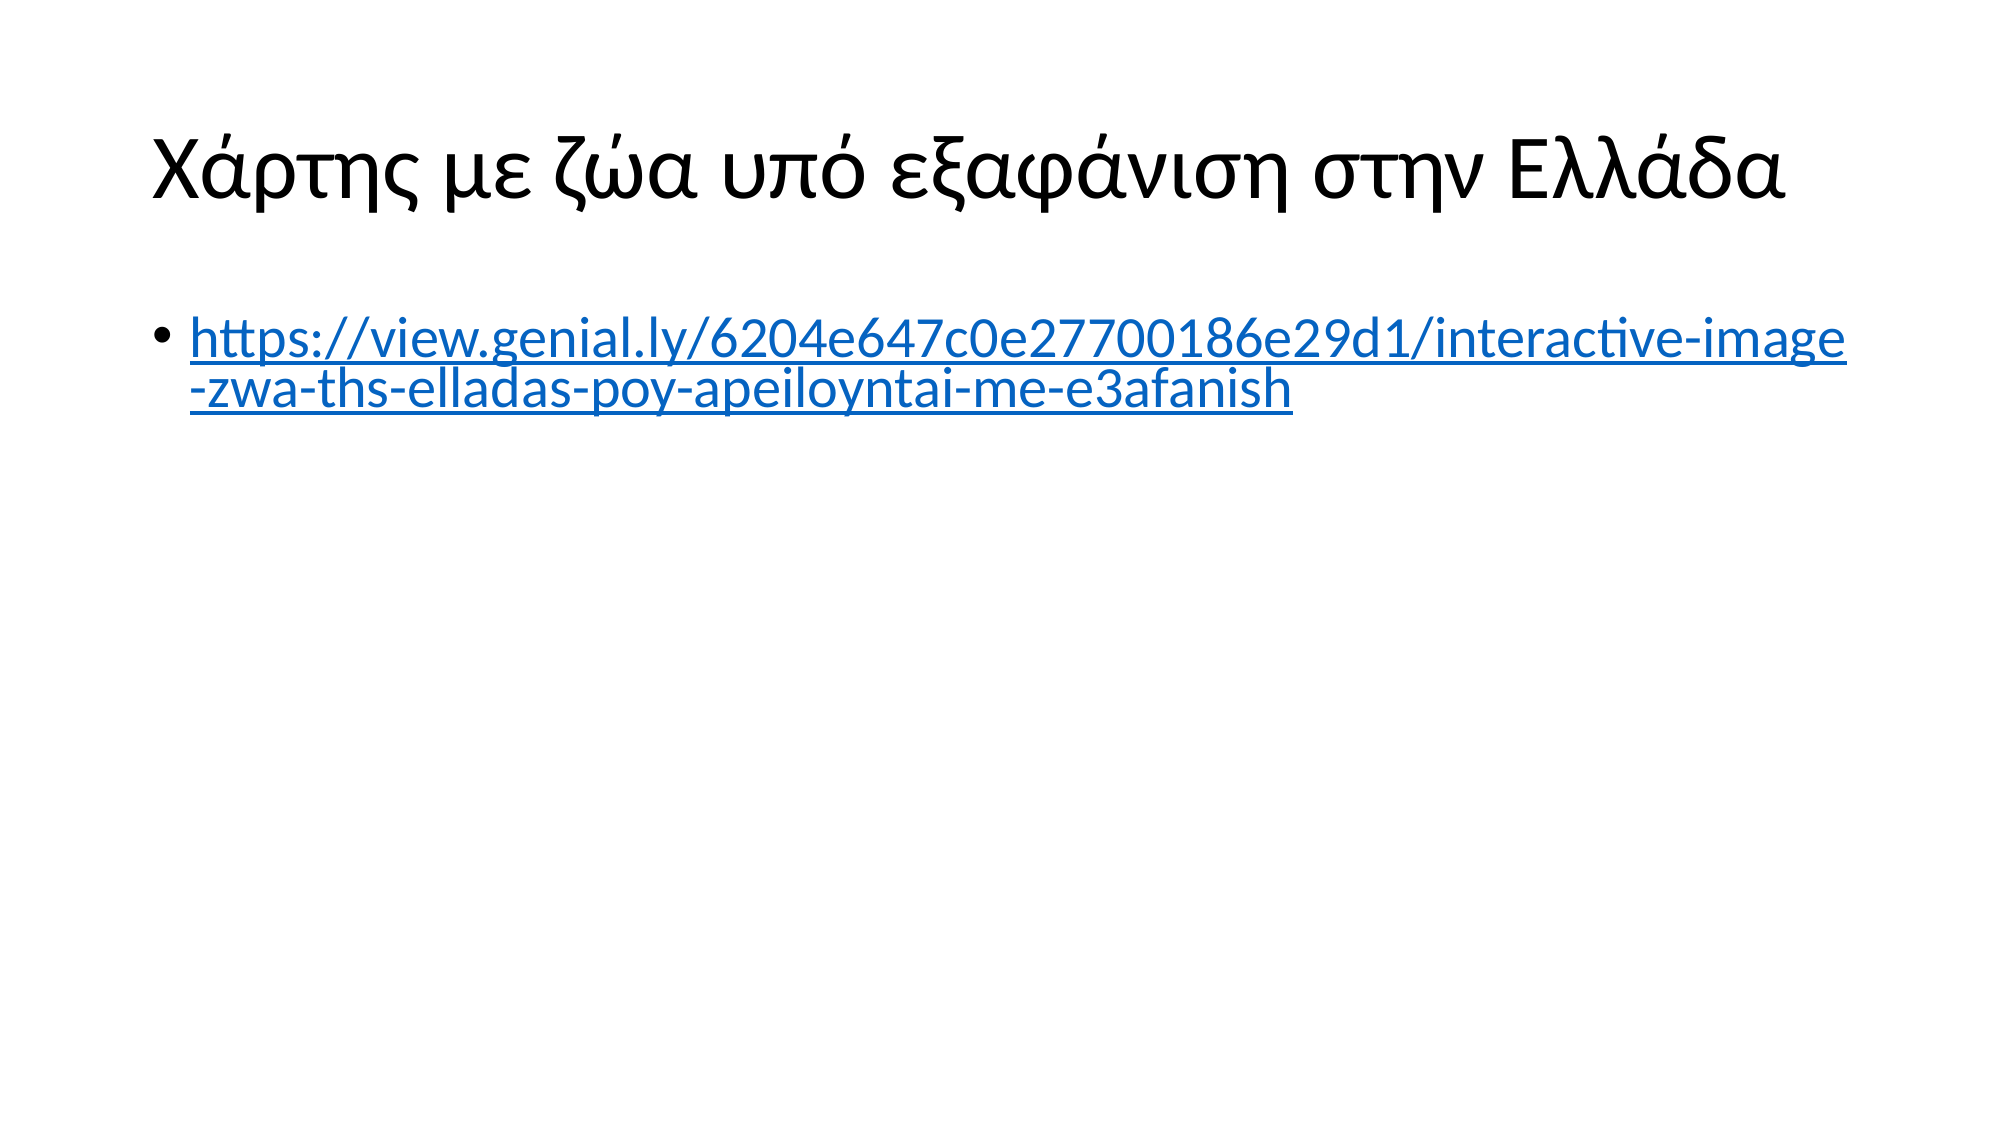

# Χάρτης με ζώα υπό εξαφάνιση στην Ελλάδα
https://view.genial.ly/6204e647c0e27700186e29d1/interactive-image-zwa-ths-elladas-poy-apeiloyntai-me-e3afanish